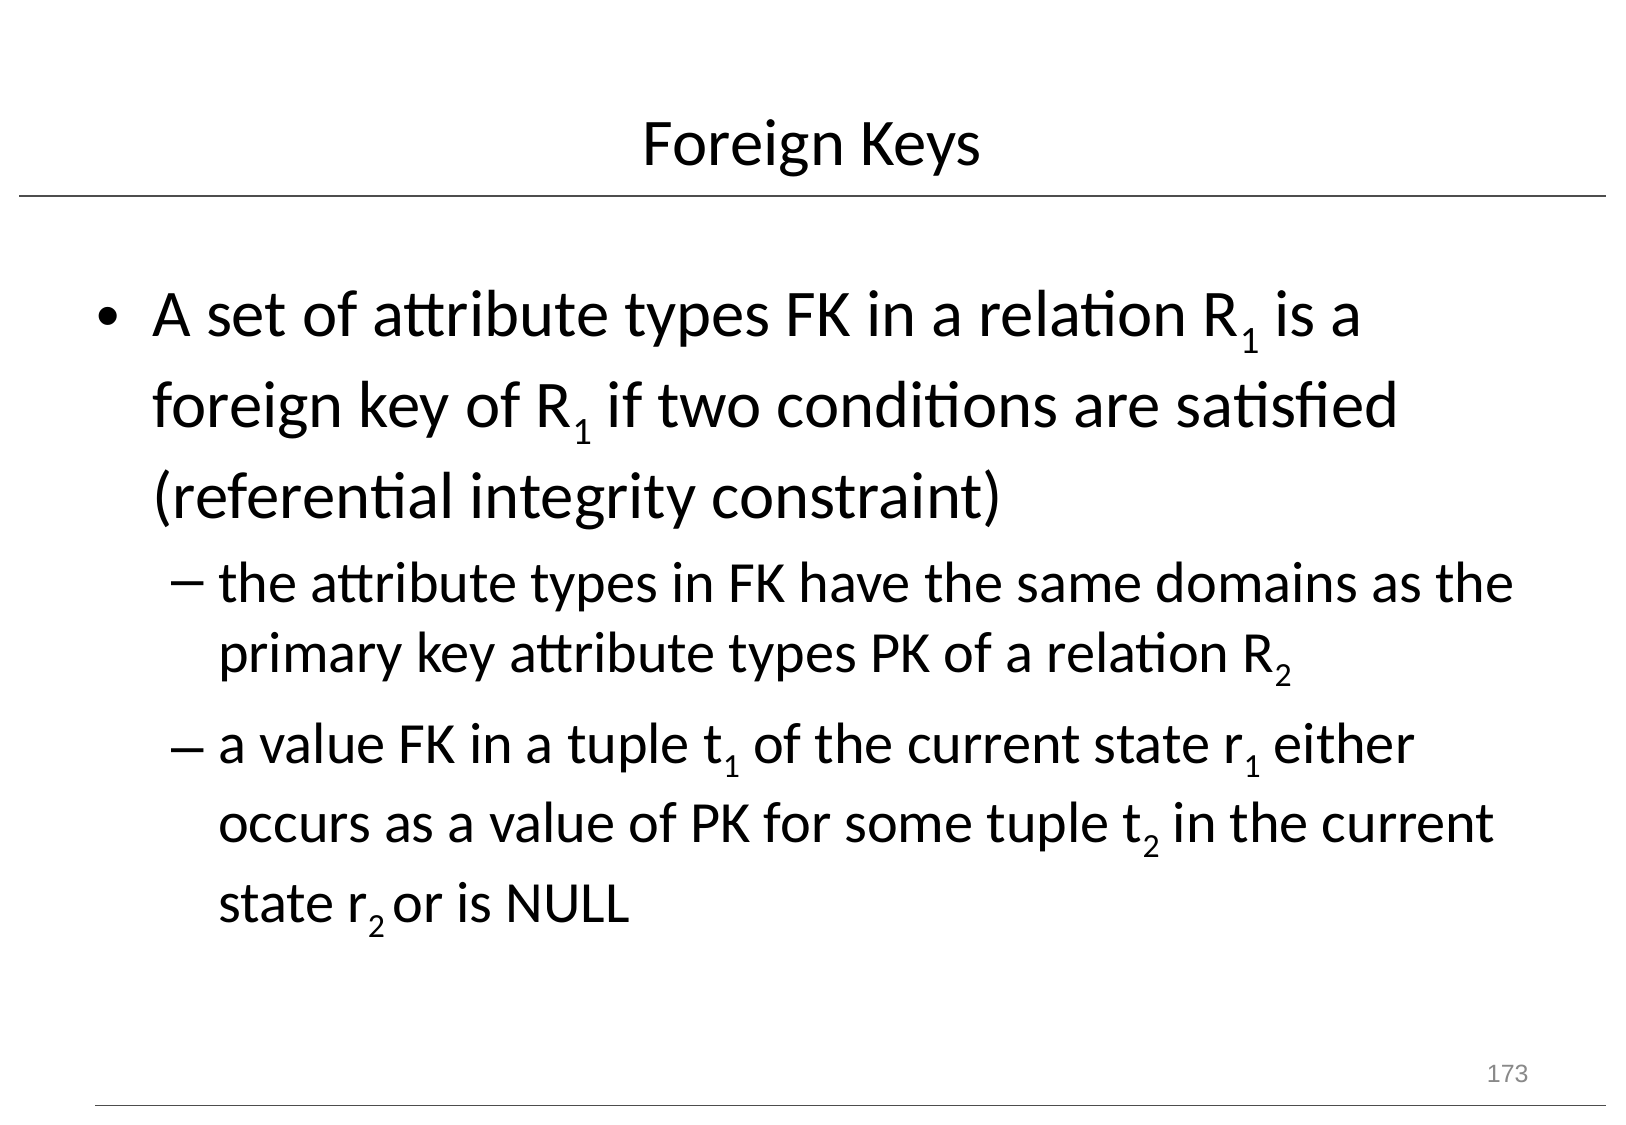

# Foreign Keys
A set of attribute types FK in a relation R1 is a foreign key of R1 if two conditions are satisfied (referential integrity constraint)
the attribute types in FK have the same domains as the primary key attribute types PK of a relation R2
a value FK in a tuple t1 of the current state r1 either occurs as a value of PK for some tuple t2 in the current state r2 or is NULL
173